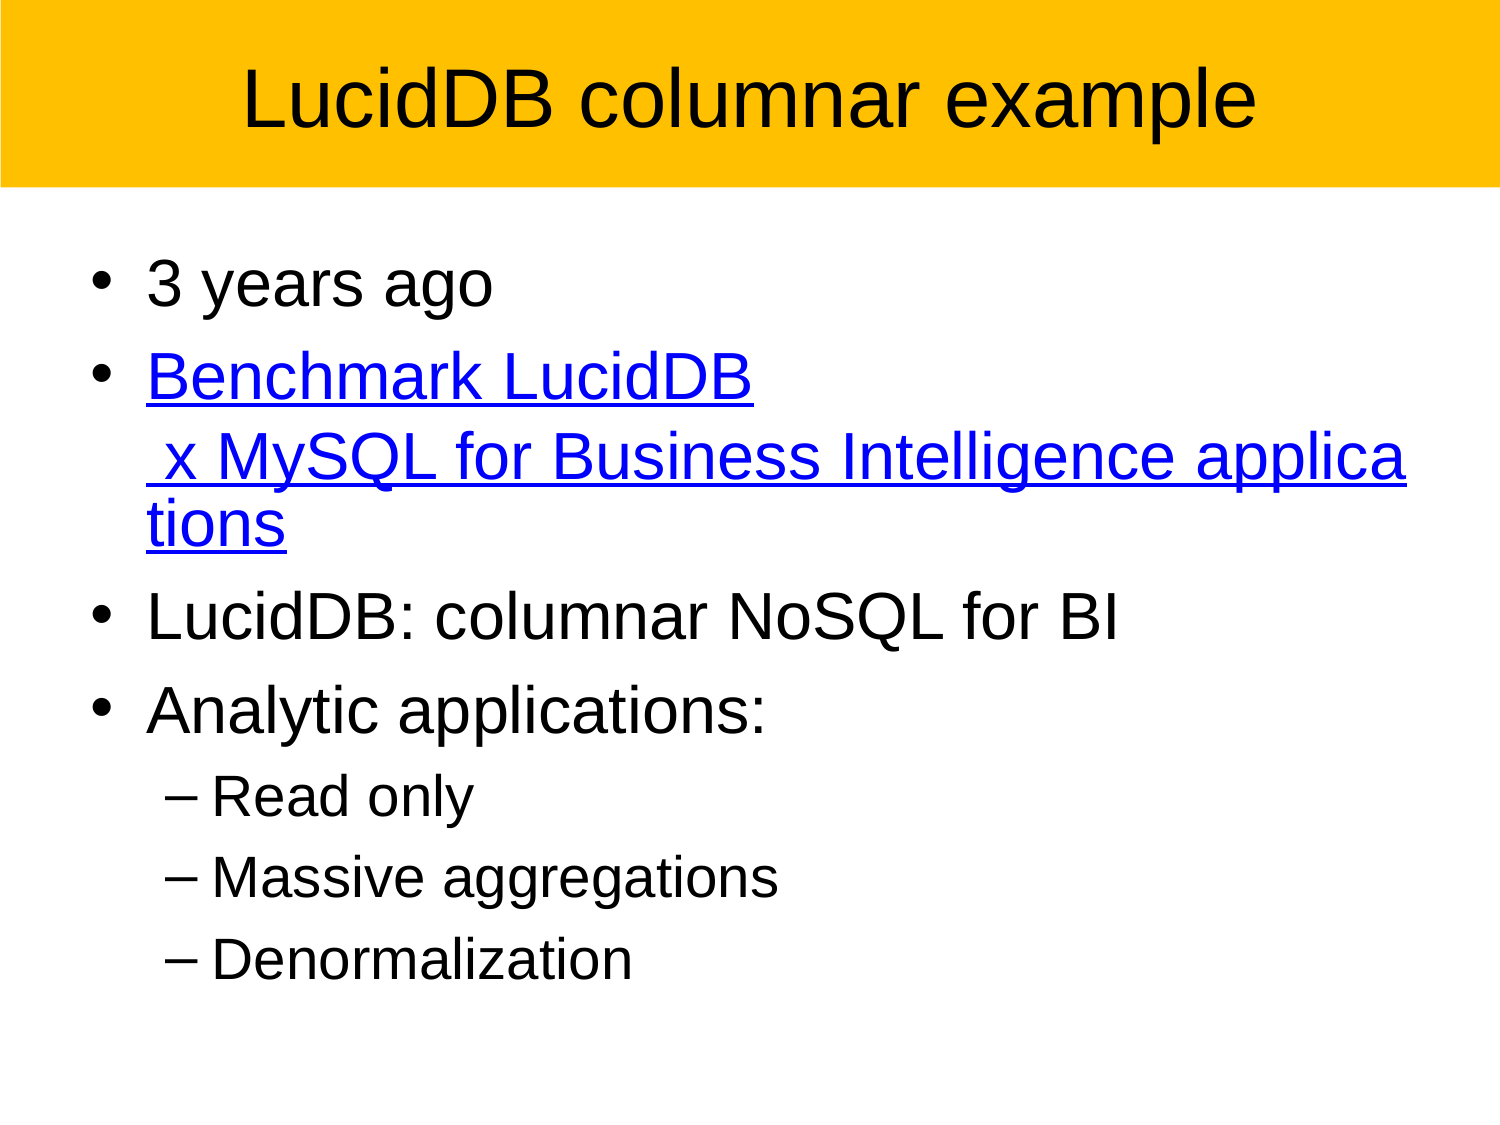

LucidDB columnar example
3 years ago
Benchmark LucidDB x MySQL for Business Intelligence applications
LucidDB: columnar NoSQL for BI
Analytic applications:
Read only
Massive aggregations
Denormalization